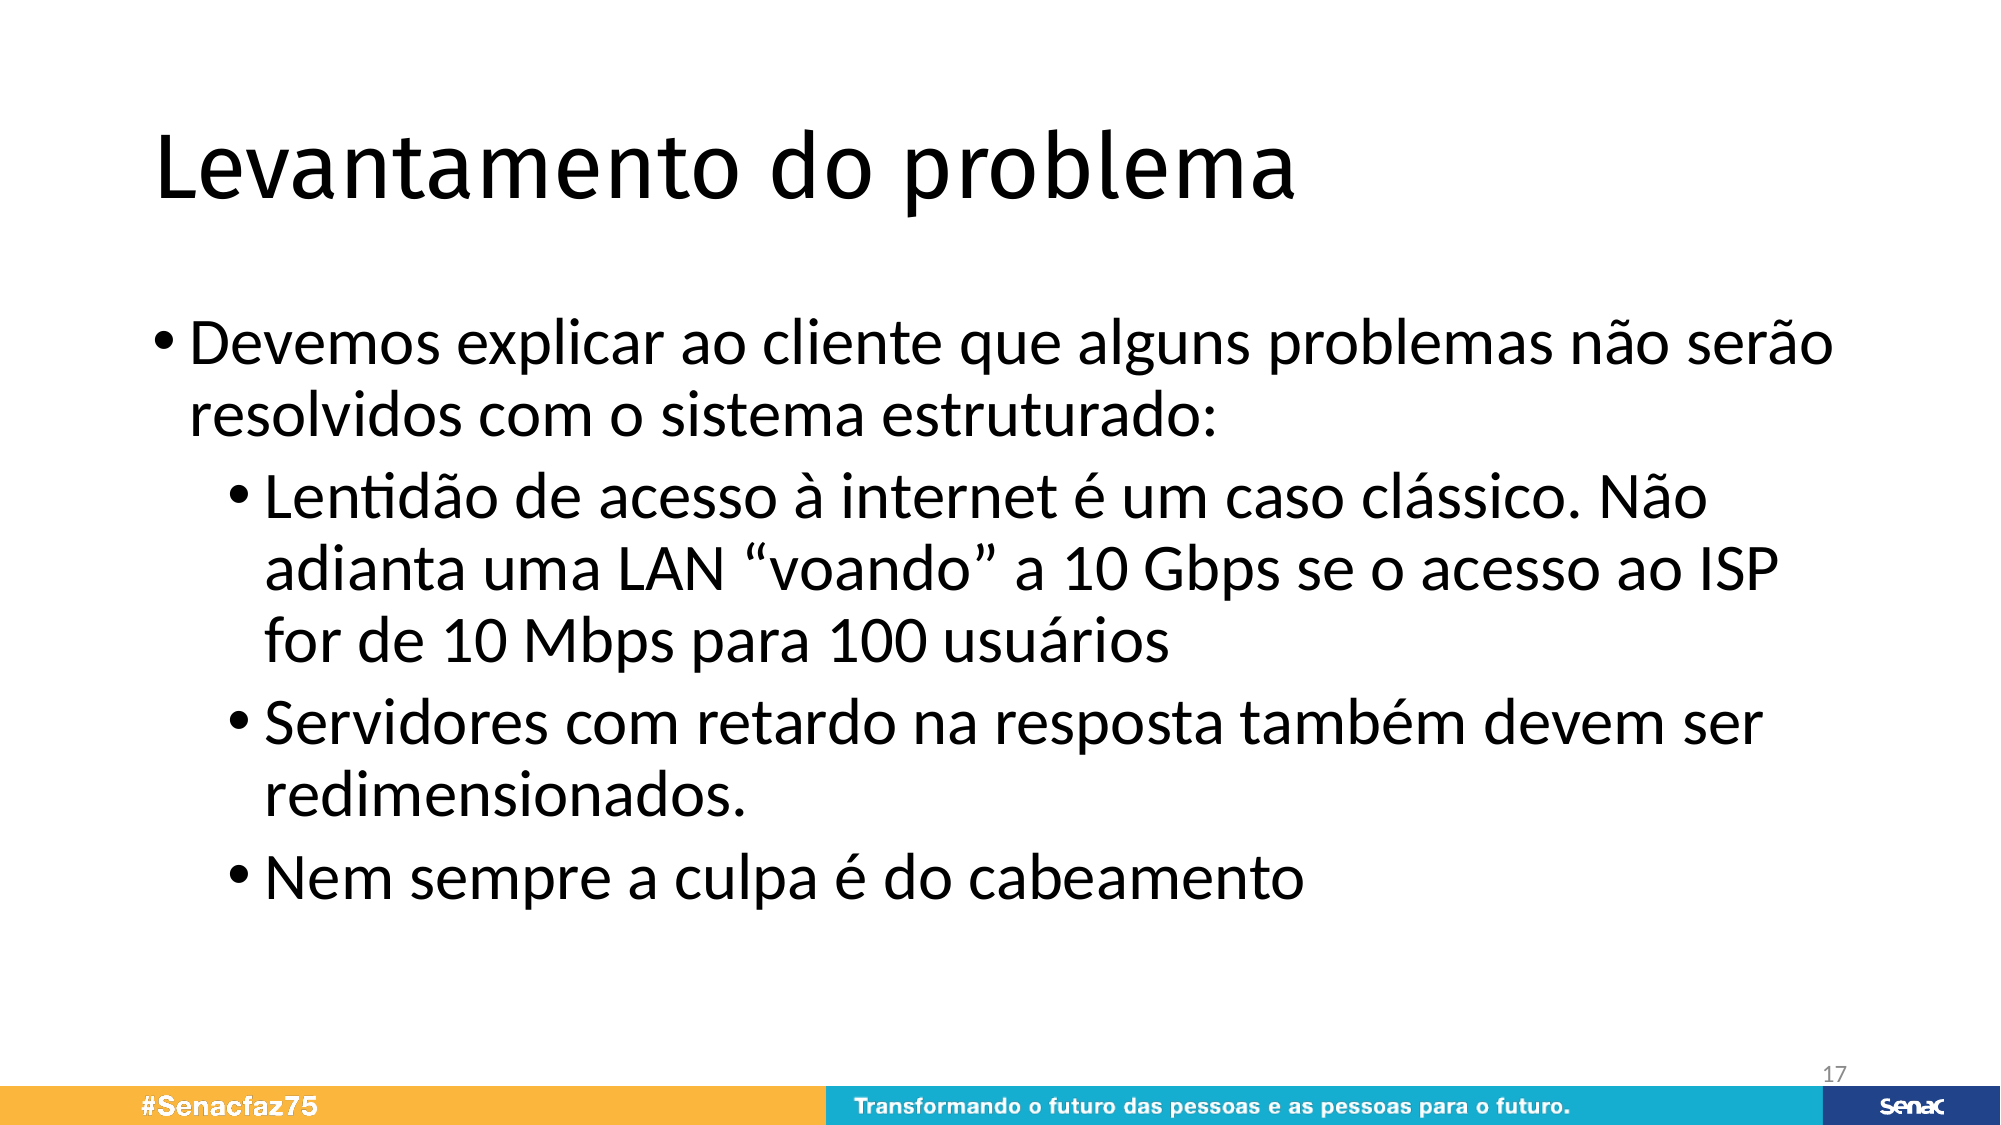

# Levantamento do problema
Devemos explicar ao cliente que alguns problemas não serão resolvidos com o sistema estruturado:
Lentidão de acesso à internet é um caso clássico. Não adianta uma LAN “voando” a 10 Gbps se o acesso ao ISP for de 10 Mbps para 100 usuários
Servidores com retardo na resposta também devem ser redimensionados.
Nem sempre a culpa é do cabeamento

17